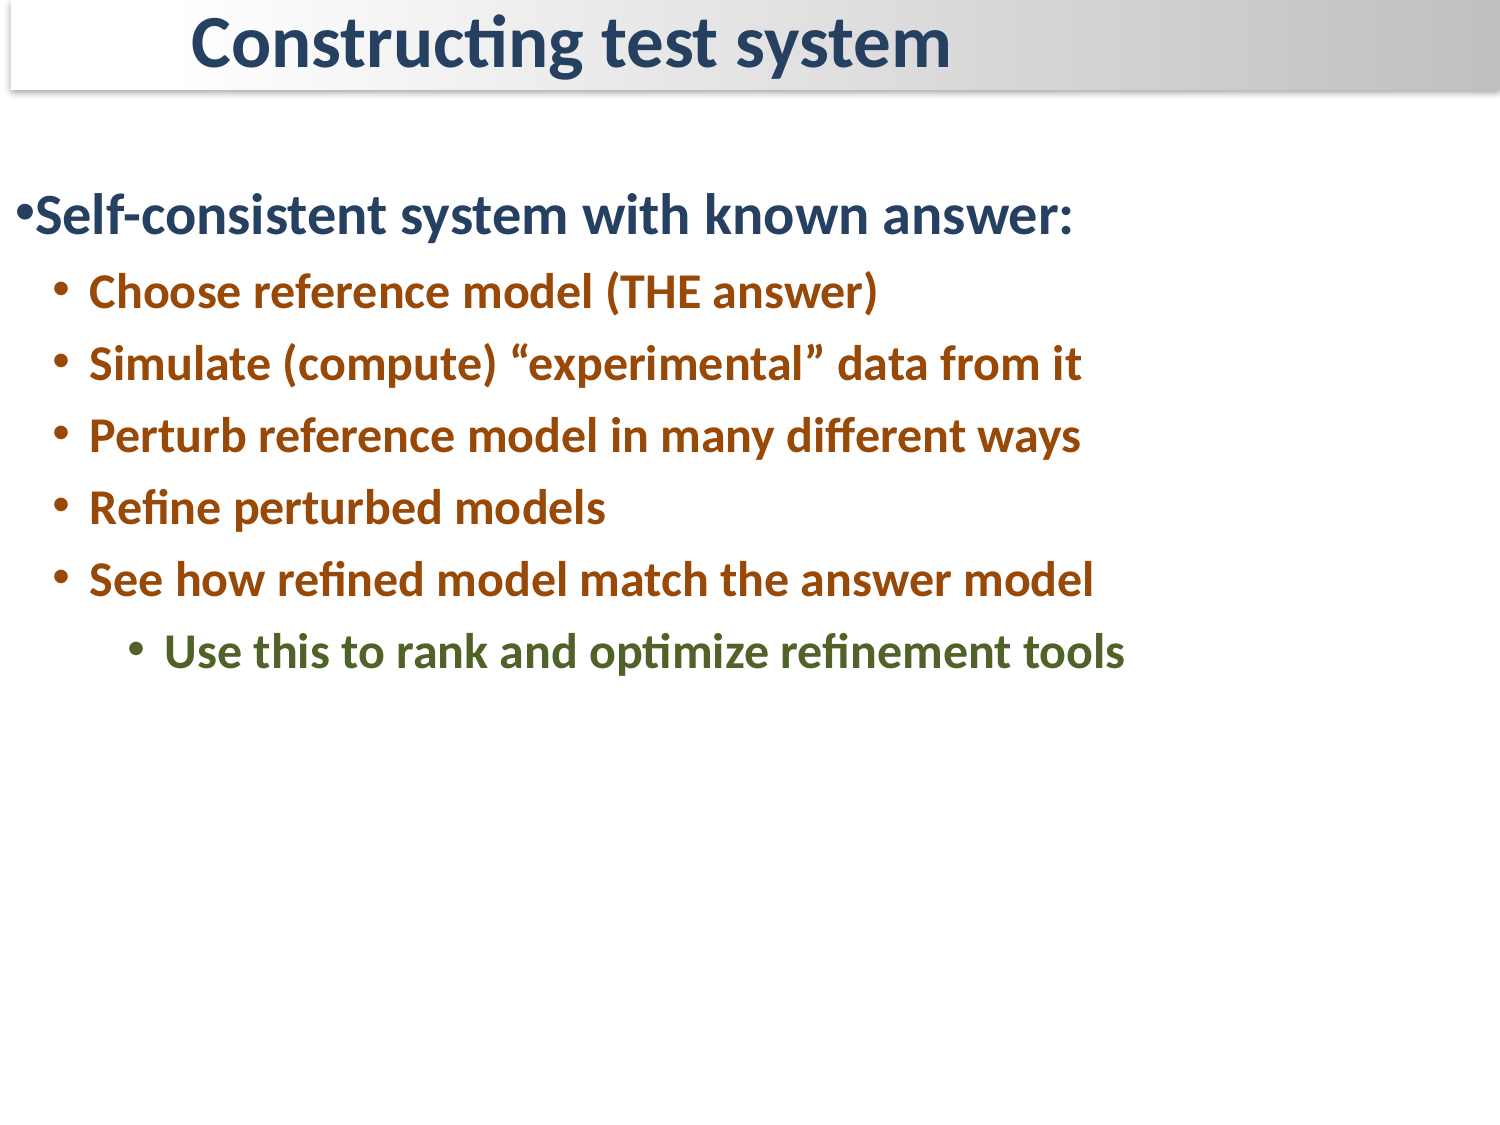

Constructing test system

Self-consistent system with known answer:
Choose reference model (THE answer)
Simulate (compute) “experimental” data from it
Perturb reference model in many different ways
Refine perturbed models
See how refined model match the answer model
Use this to rank and optimize refinement tools